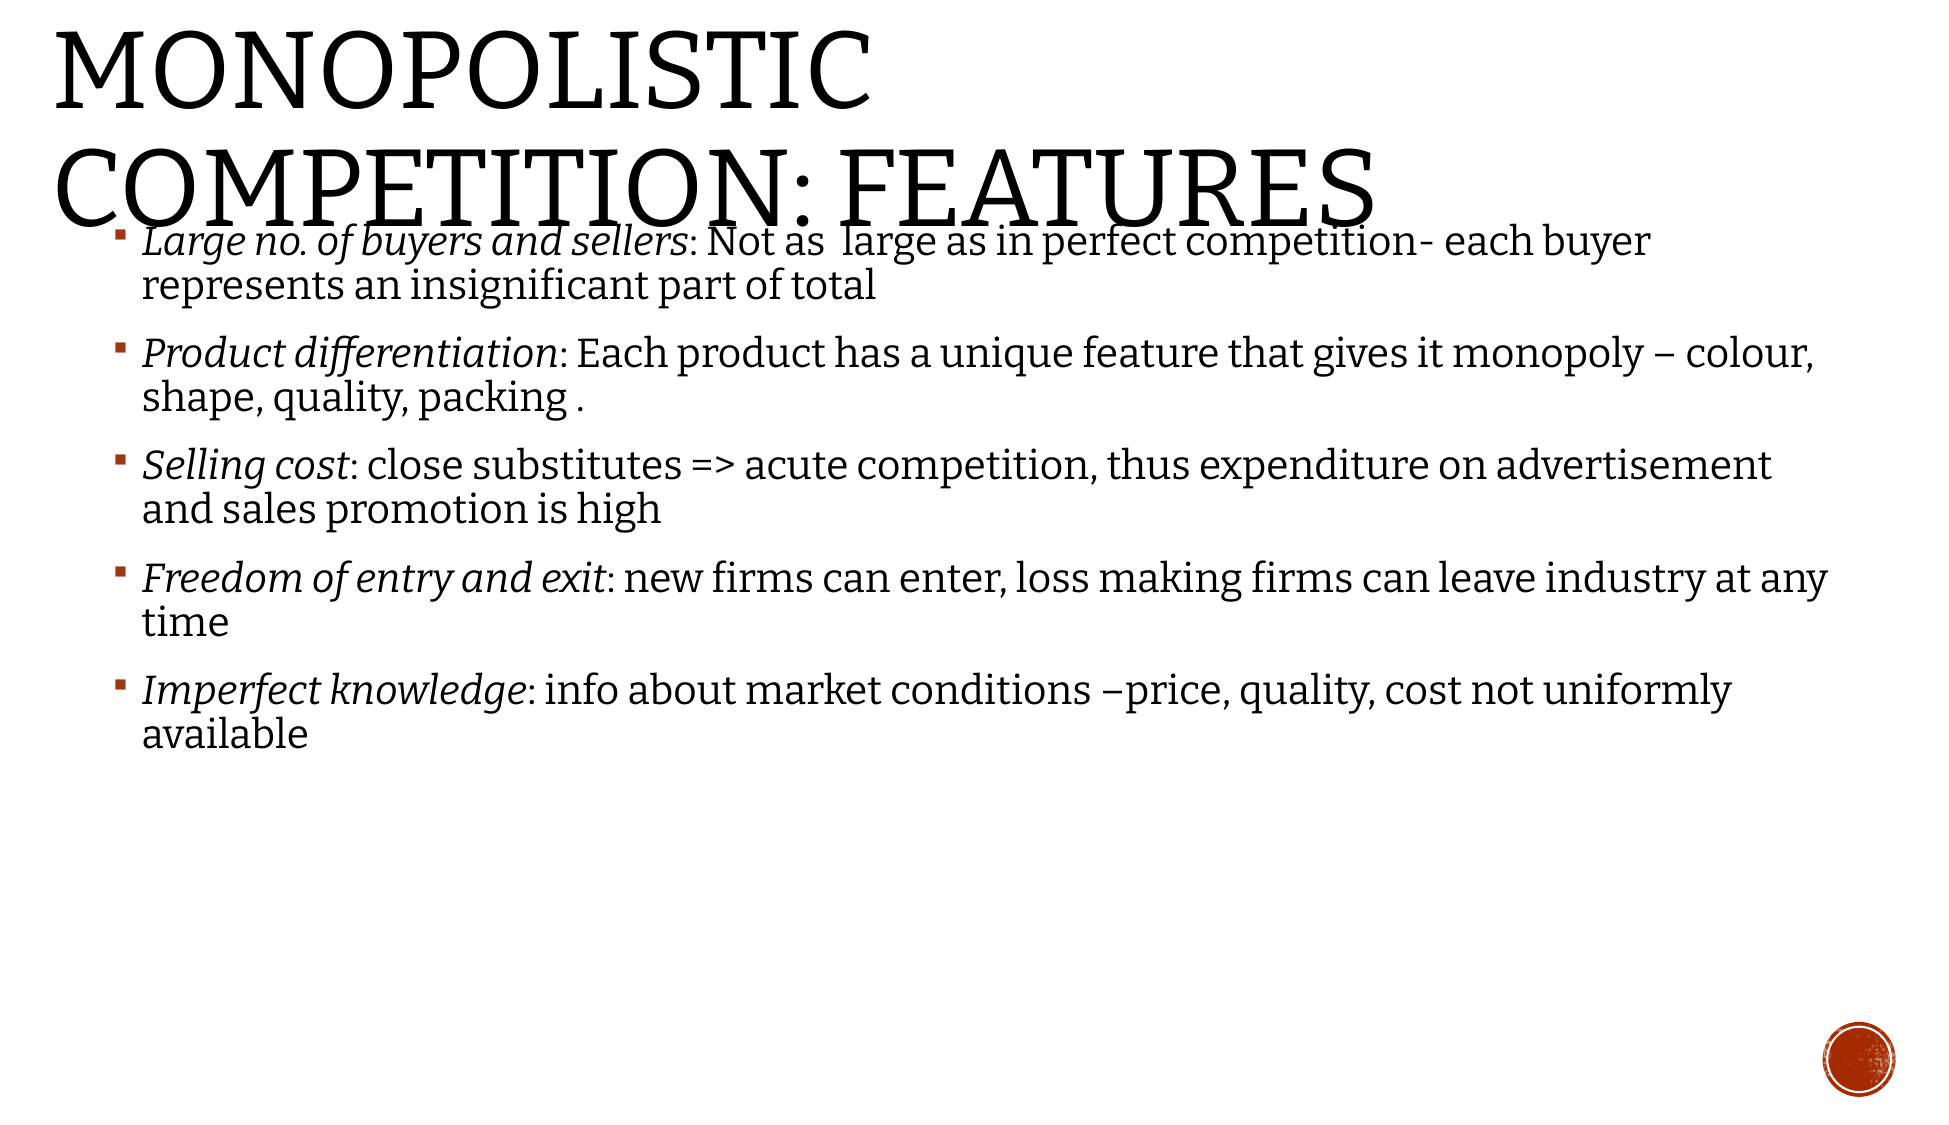

# Monopolistic competition: Features
Large no. of buyers and sellers: Not as  large as in perfect competition- each buyer represents an insignificant part of total
Product differentiation: Each product has a unique feature that gives it monopoly – colour, shape, quality, packing .
Selling cost: close substitutes => acute competition, thus expenditure on advertisement and sales promotion is high
Freedom of entry and exit: new firms can enter, loss making firms can leave industry at any time
Imperfect knowledge: info about market conditions –price, quality, cost not uniformly available